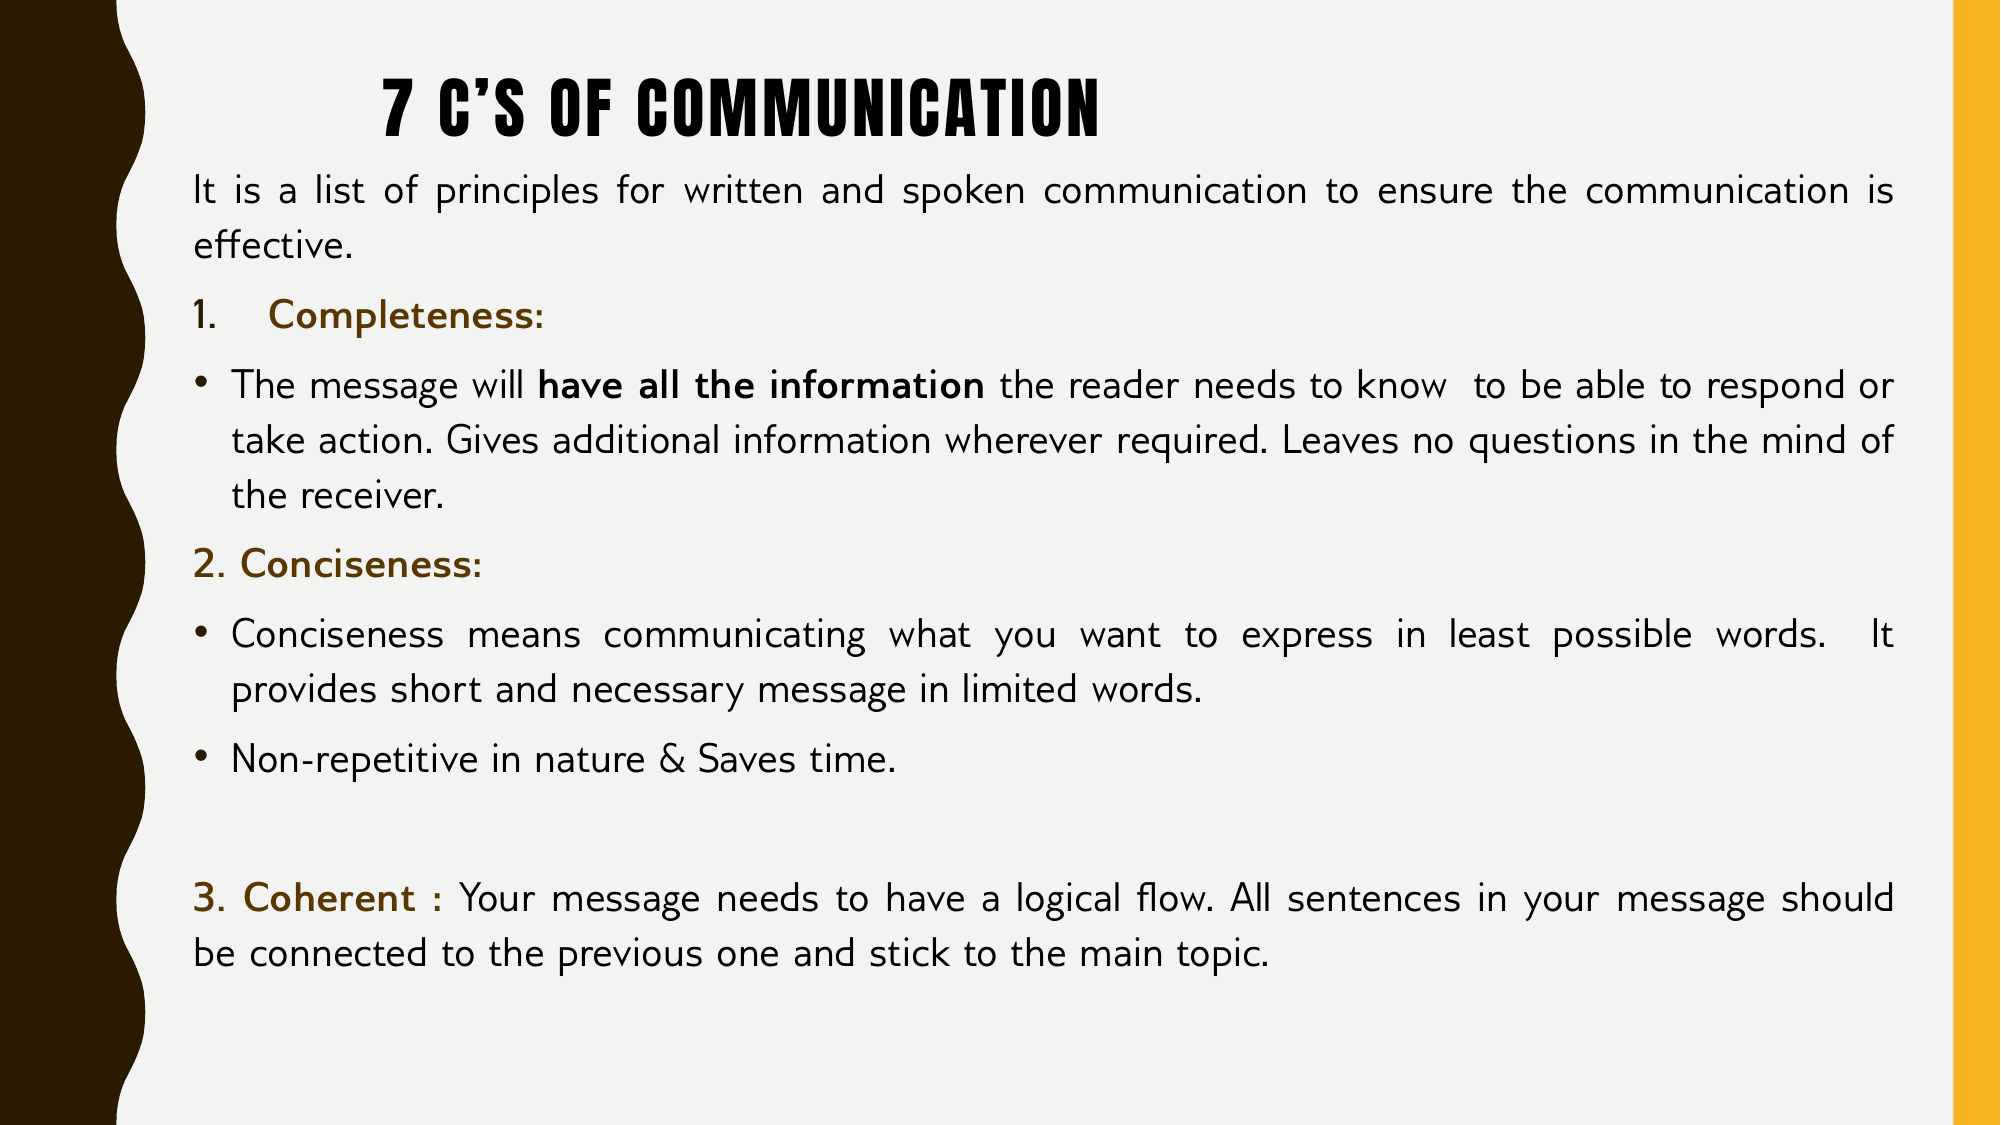

# 7 C’s of communication
It is a list of principles for written and spoken communication to ensure the communication is effective.
Completeness:
The message will have all the information the reader needs to know  to be able to respond or take action. Gives additional information wherever required. Leaves no questions in the mind of the receiver.
2. Conciseness:
Conciseness means communicating what you want to express in least possible words.  It provides short and necessary message in limited words.
Non-repetitive in nature & Saves time.

3. Coherent : Your message needs to have a logical flow. All sentences in your message should be connected to the previous one and stick to the main topic.